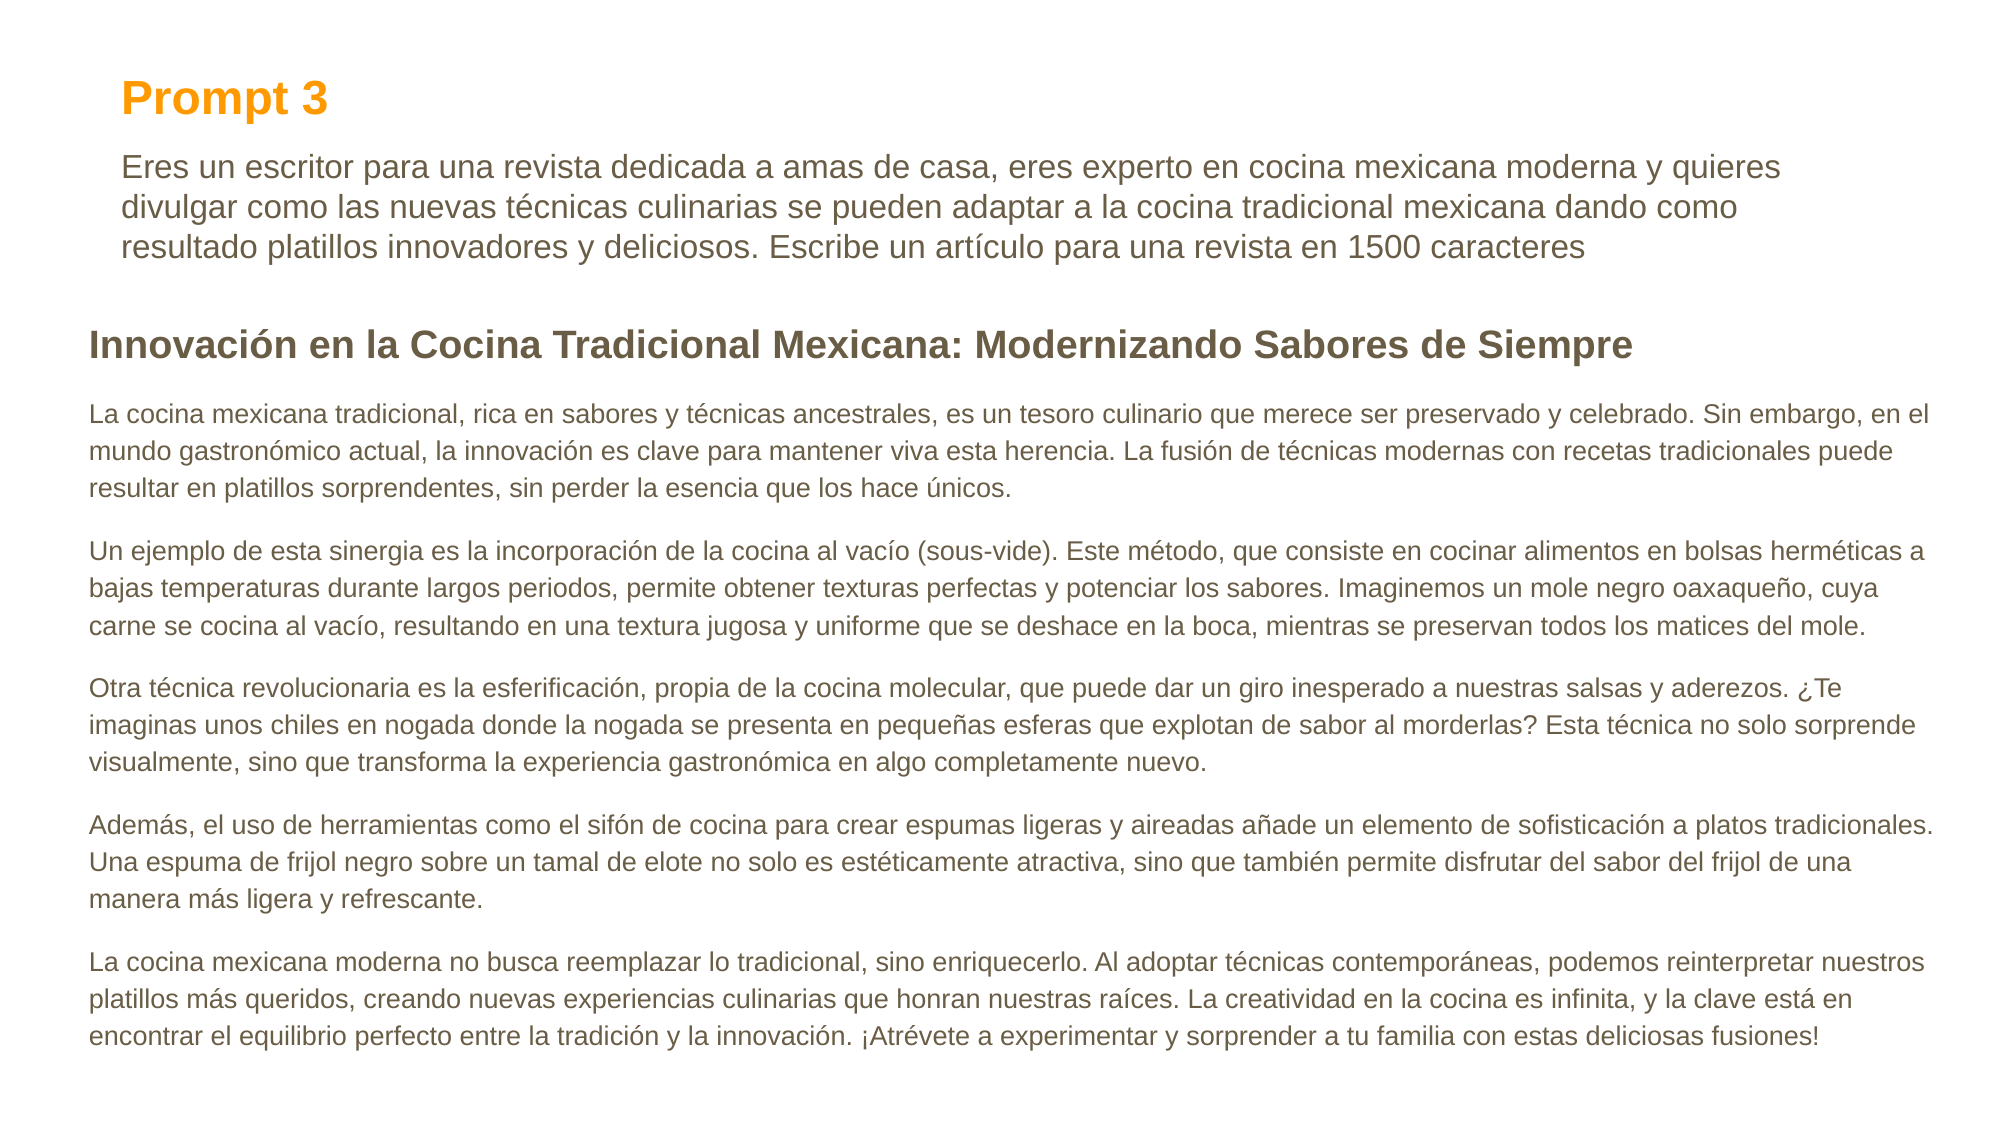

Prompt 3
Eres un escritor para una revista dedicada a amas de casa, eres experto en cocina mexicana moderna y quieres divulgar como las nuevas técnicas culinarias se pueden adaptar a la cocina tradicional mexicana dando como resultado platillos innovadores y deliciosos. Escribe un artículo para una revista en 1500 caracteres
Innovación en la Cocina Tradicional Mexicana: Modernizando Sabores de Siempre
La cocina mexicana tradicional, rica en sabores y técnicas ancestrales, es un tesoro culinario que merece ser preservado y celebrado. Sin embargo, en el mundo gastronómico actual, la innovación es clave para mantener viva esta herencia. La fusión de técnicas modernas con recetas tradicionales puede resultar en platillos sorprendentes, sin perder la esencia que los hace únicos.
Un ejemplo de esta sinergia es la incorporación de la cocina al vacío (sous-vide). Este método, que consiste en cocinar alimentos en bolsas herméticas a bajas temperaturas durante largos periodos, permite obtener texturas perfectas y potenciar los sabores. Imaginemos un mole negro oaxaqueño, cuya carne se cocina al vacío, resultando en una textura jugosa y uniforme que se deshace en la boca, mientras se preservan todos los matices del mole.
Otra técnica revolucionaria es la esferificación, propia de la cocina molecular, que puede dar un giro inesperado a nuestras salsas y aderezos. ¿Te imaginas unos chiles en nogada donde la nogada se presenta en pequeñas esferas que explotan de sabor al morderlas? Esta técnica no solo sorprende visualmente, sino que transforma la experiencia gastronómica en algo completamente nuevo.
Además, el uso de herramientas como el sifón de cocina para crear espumas ligeras y aireadas añade un elemento de sofisticación a platos tradicionales. Una espuma de frijol negro sobre un tamal de elote no solo es estéticamente atractiva, sino que también permite disfrutar del sabor del frijol de una manera más ligera y refrescante.
La cocina mexicana moderna no busca reemplazar lo tradicional, sino enriquecerlo. Al adoptar técnicas contemporáneas, podemos reinterpretar nuestros platillos más queridos, creando nuevas experiencias culinarias que honran nuestras raíces. La creatividad en la cocina es infinita, y la clave está en encontrar el equilibrio perfecto entre la tradición y la innovación. ¡Atrévete a experimentar y sorprender a tu familia con estas deliciosas fusiones!